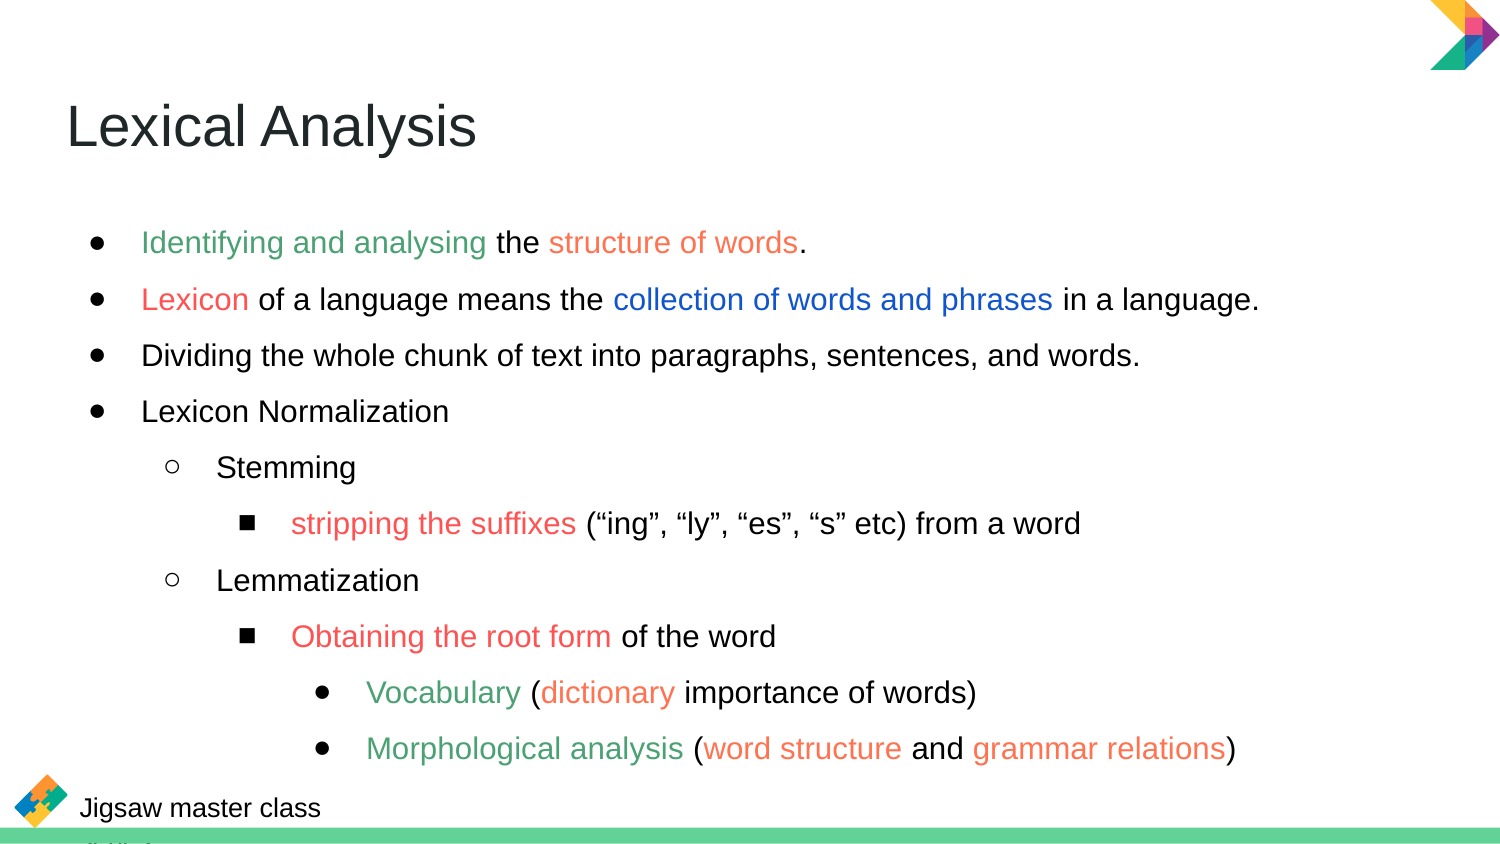

# Lexical Analysis
Identifying and analysing the structure of words.
Lexicon of a language means the collection of words and phrases in a language.
Dividing the whole chunk of text into paragraphs, sentences, and words.
Lexicon Normalization
Stemming
stripping the suffixes (“ing”, “ly”, “es”, “s” etc) from a word
Lemmatization
Obtaining the root form of the word
Vocabulary (dictionary importance of words)
Morphological analysis (word structure and grammar relations)